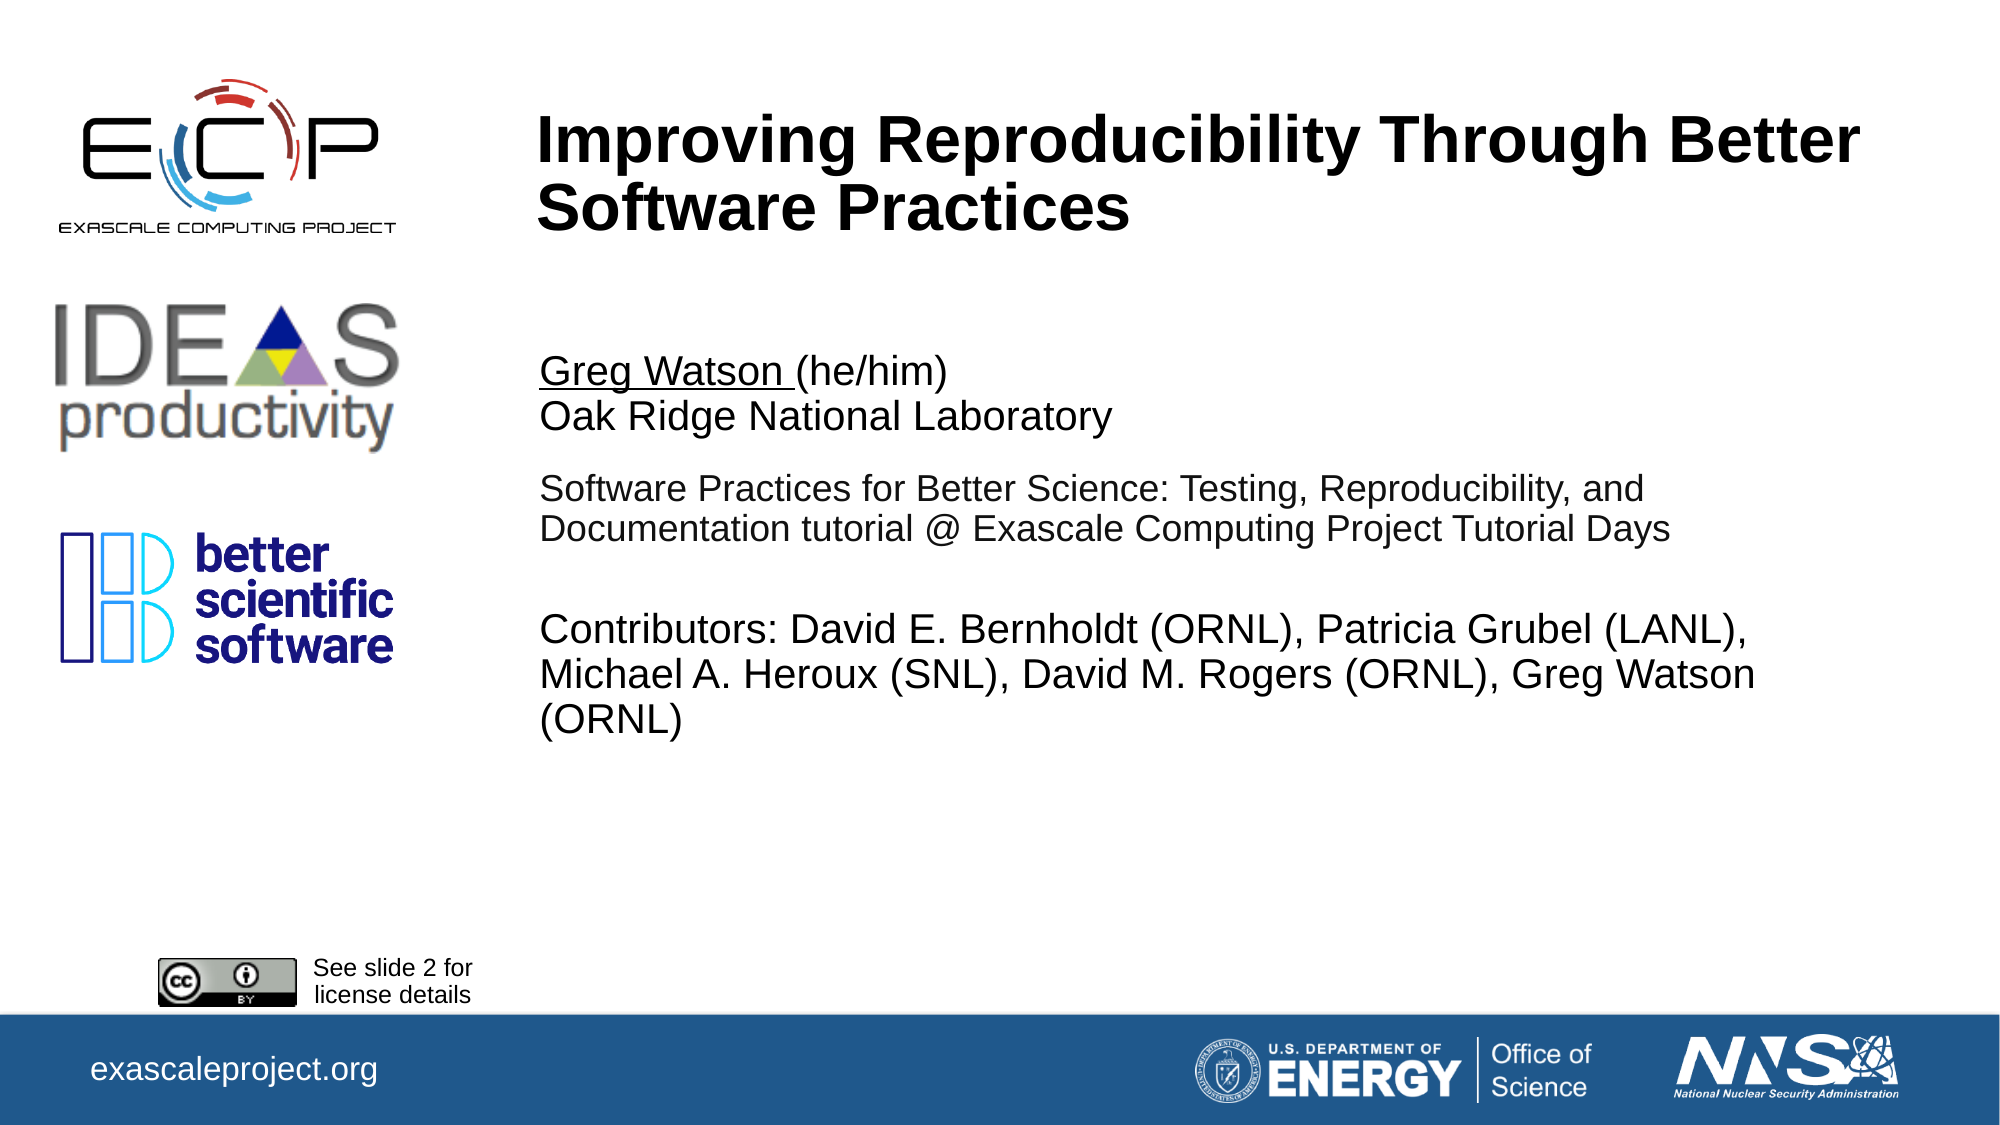

# Improving Reproducibility Through Better Software Practices
Greg Watson (he/him)
Oak Ridge National Laboratory
Software Practices for Better Science: Testing, Reproducibility, and Documentation tutorial @ Exascale Computing Project Tutorial Days
Contributors: David E. Bernholdt (ORNL), Patricia Grubel (LANL), Michael A. Heroux (SNL), David M. Rogers (ORNL), Greg Watson (ORNL)